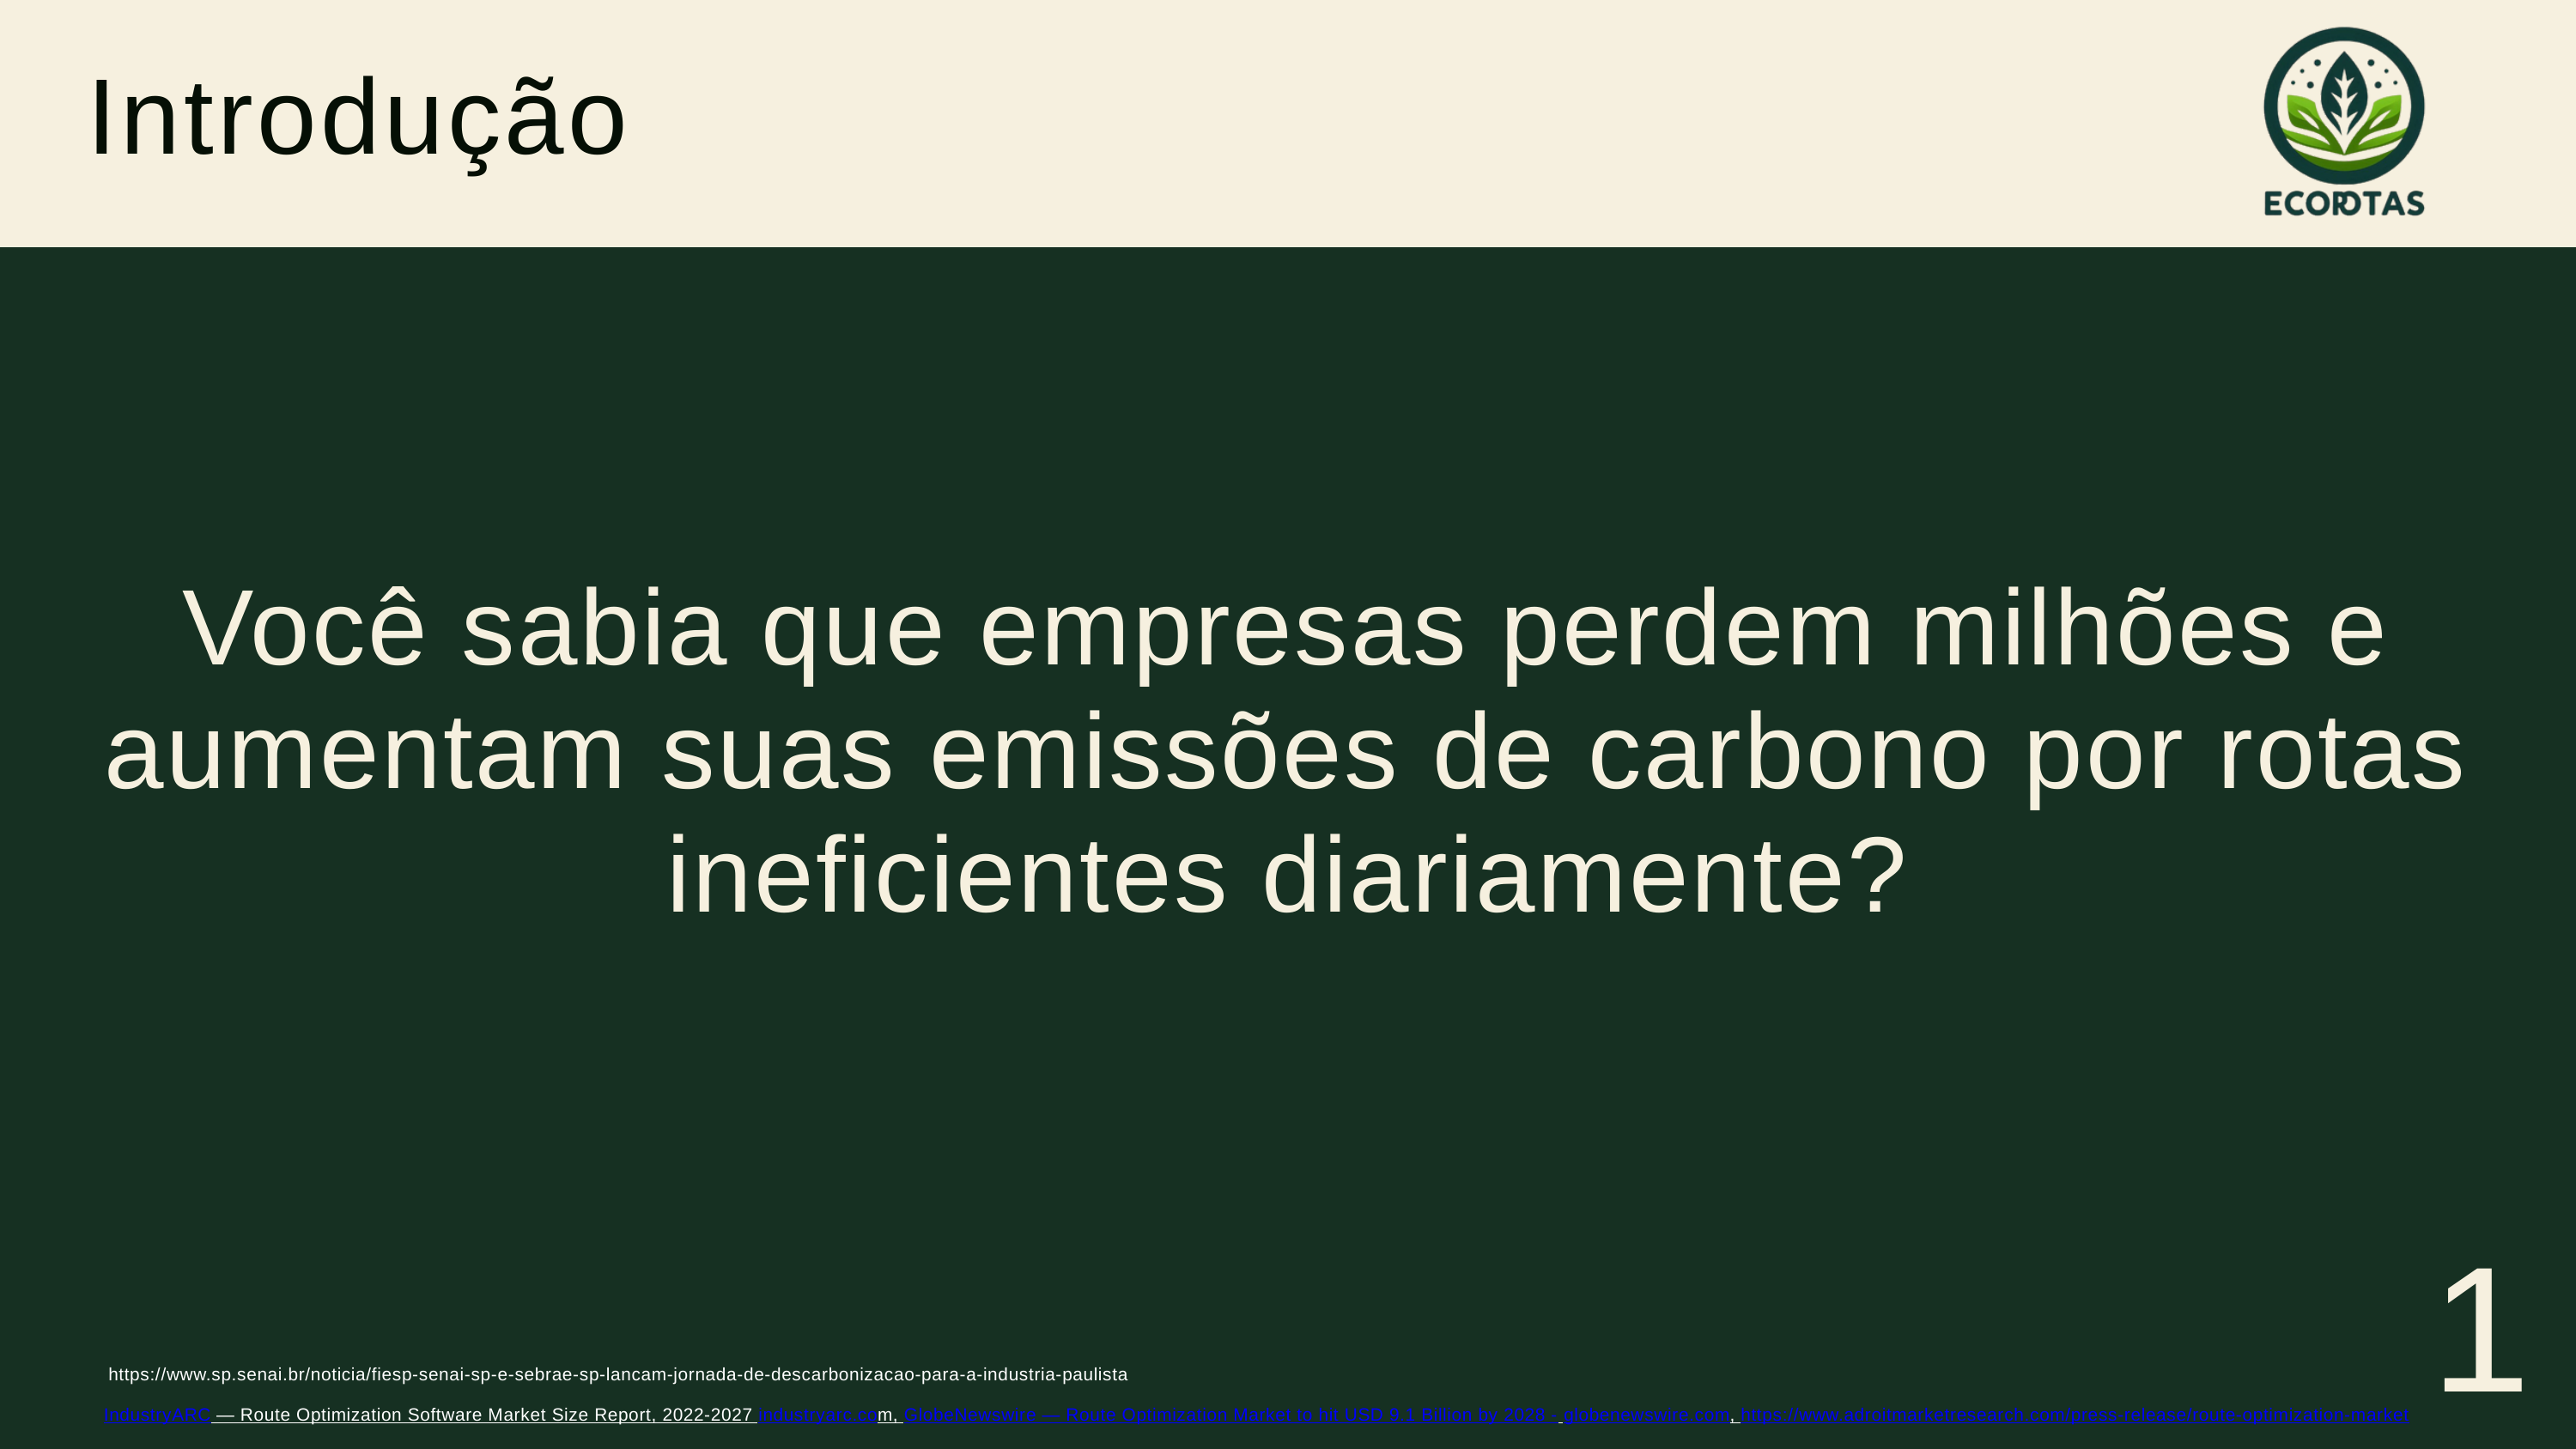

Introdução
Você sabia que empresas perdem milhões e aumentam suas emissões de carbono por rotas ineficientes diariamente?

1
https://www.sp.senai.br/noticia/fiesp-senai-sp-e-sebrae-sp-lancam-jornada-de-descarbonizacao-para-a-industria-paulista
IndustryARC — Route Optimization Software Market Size Report, 2022-2027 industryarc.com, GlobeNewswire — Route Optimization Market to hit USD 9.1 Billion by 2028 - globenewswire.com, https://www.adroitmarketresearch.com/press-release/route-optimization-market